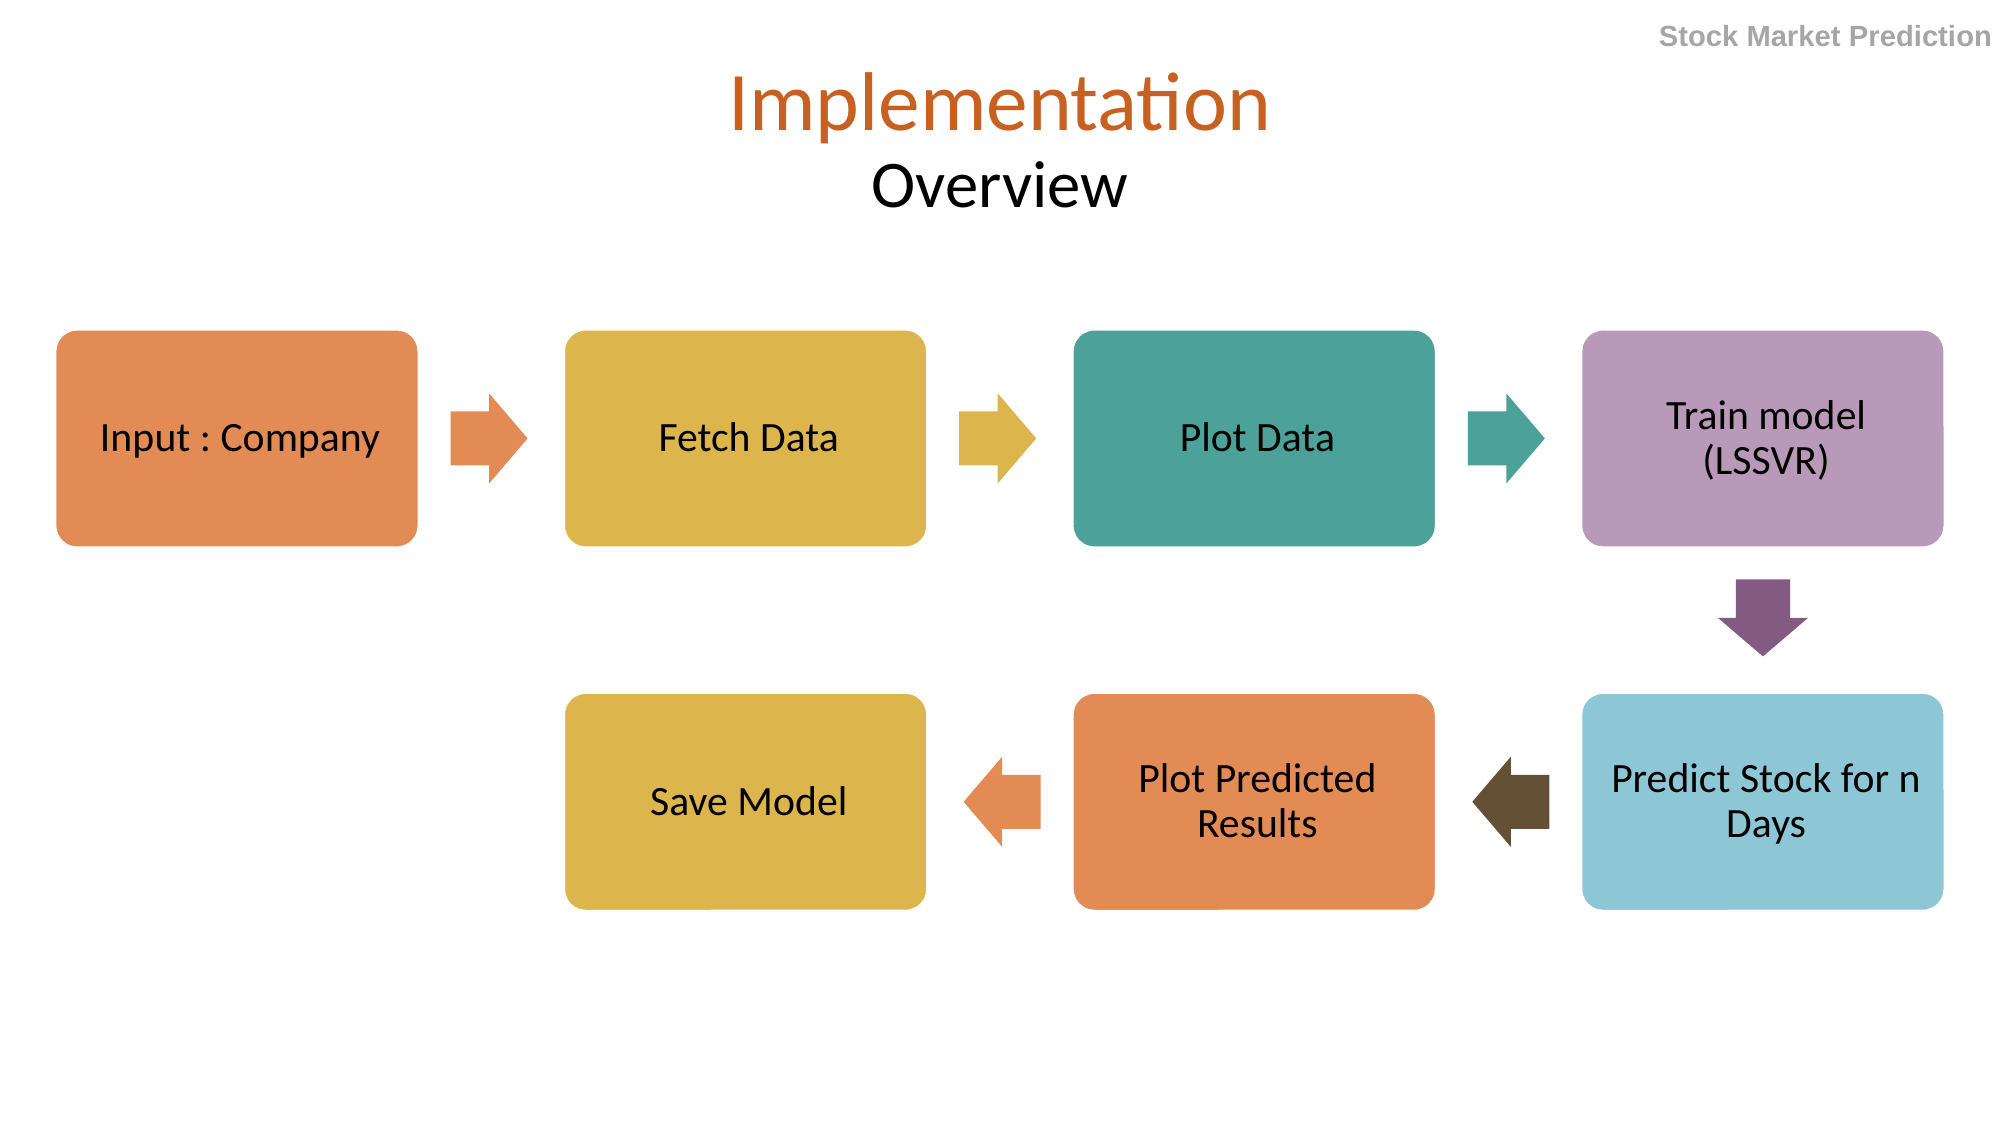

Stock Market Prediction
Implementation
Overview
Input : Company

Fetch Data

Plot Data

Train model (LSSVR)

Predict Stock for n Days

Plot Predicted Results

Save Model